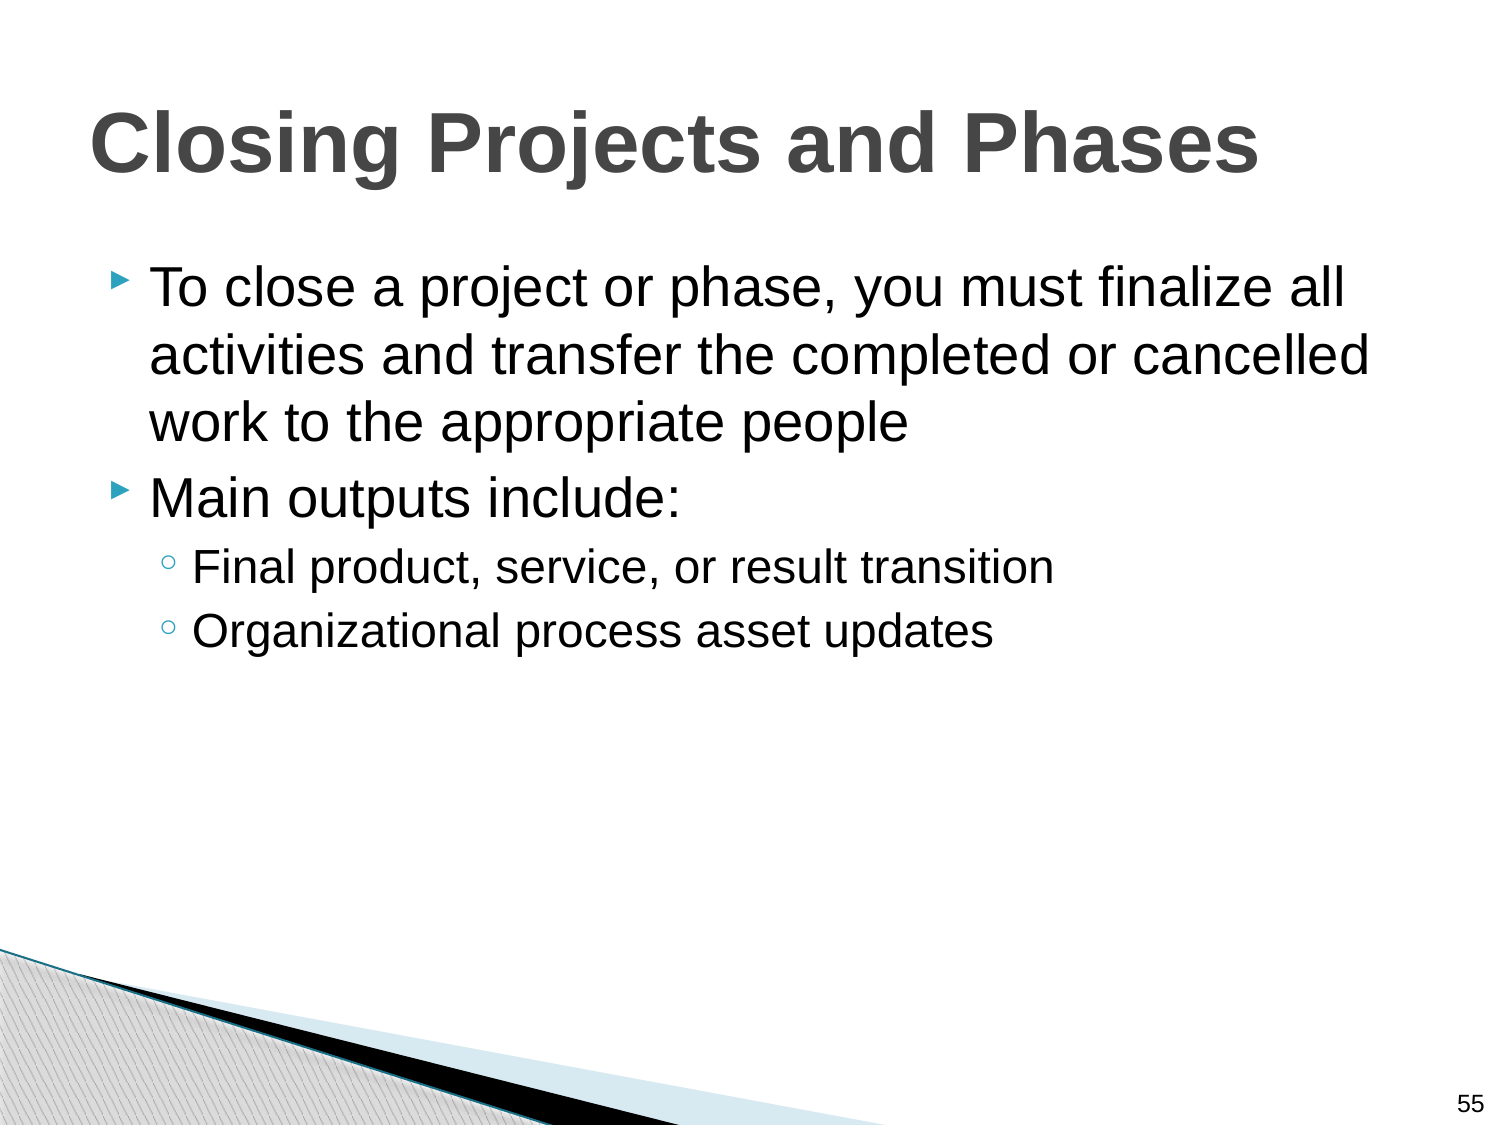

# Closing Projects and Phases
To close a project or phase, you must finalize all activities and transfer the completed or cancelled work to the appropriate people
Main outputs include:
Final product, service, or result transition
Organizational process asset updates
55